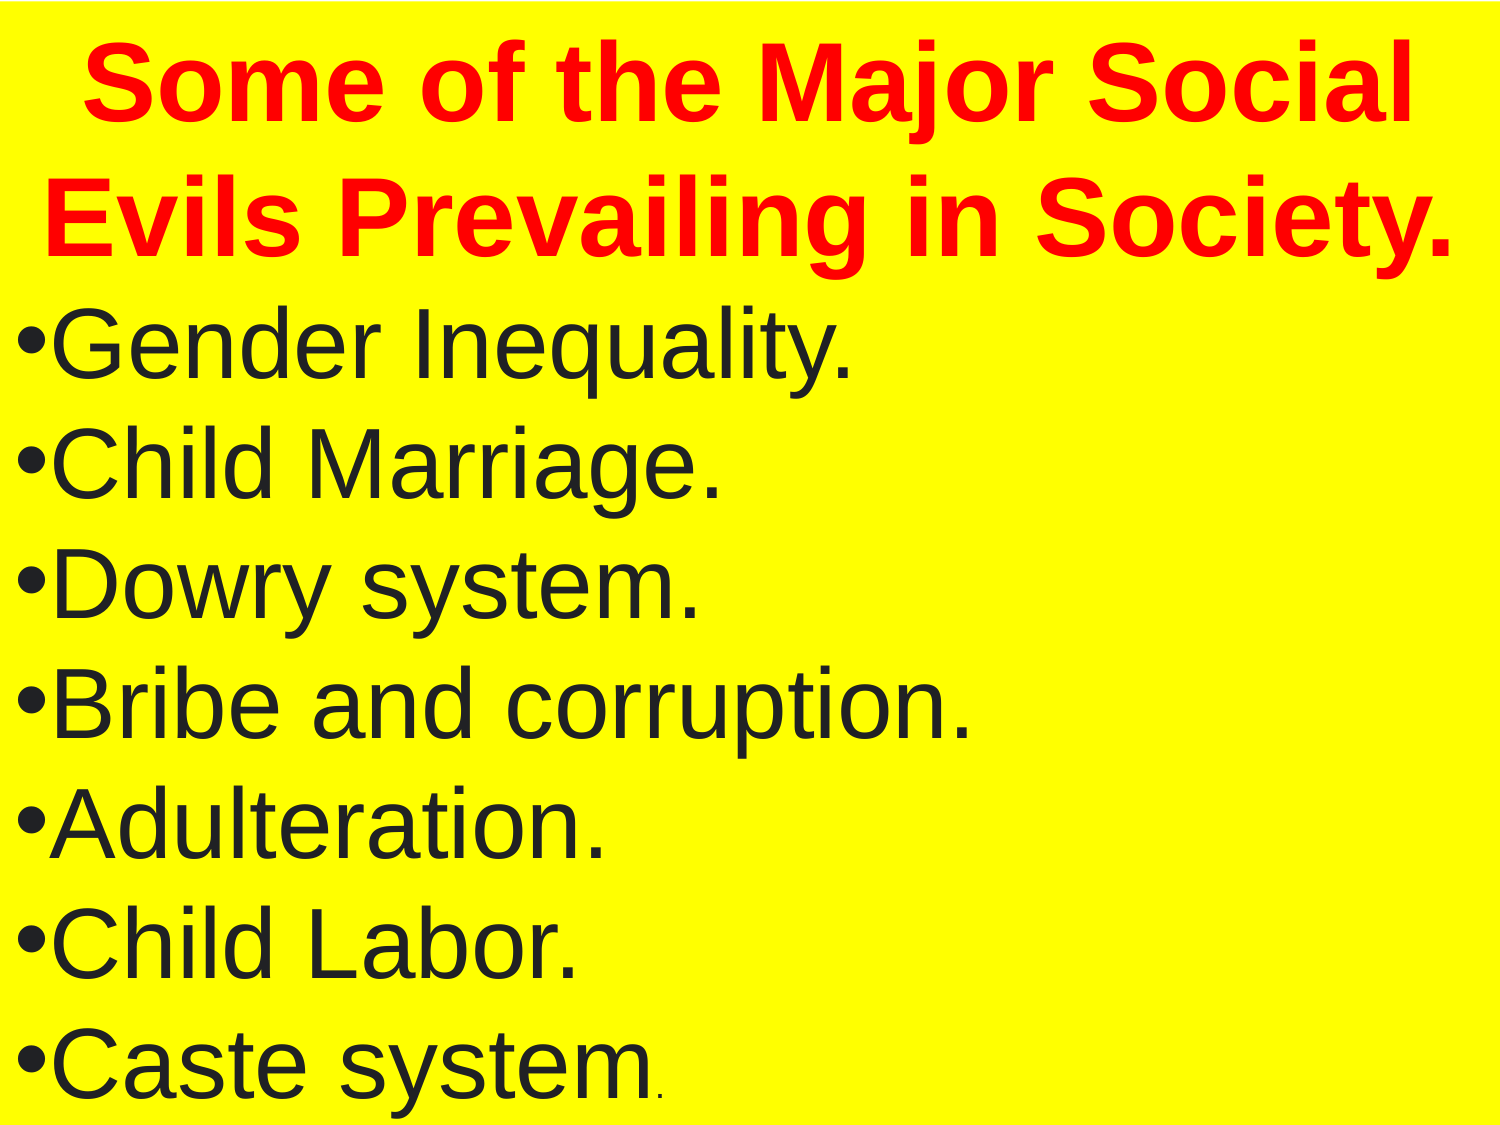

Some of the Major Social Evils Prevailing in Society.
Gender Inequality.
Child Marriage.
Dowry system.
Bribe and corruption.
Adulteration.
Child Labor.
Caste system.